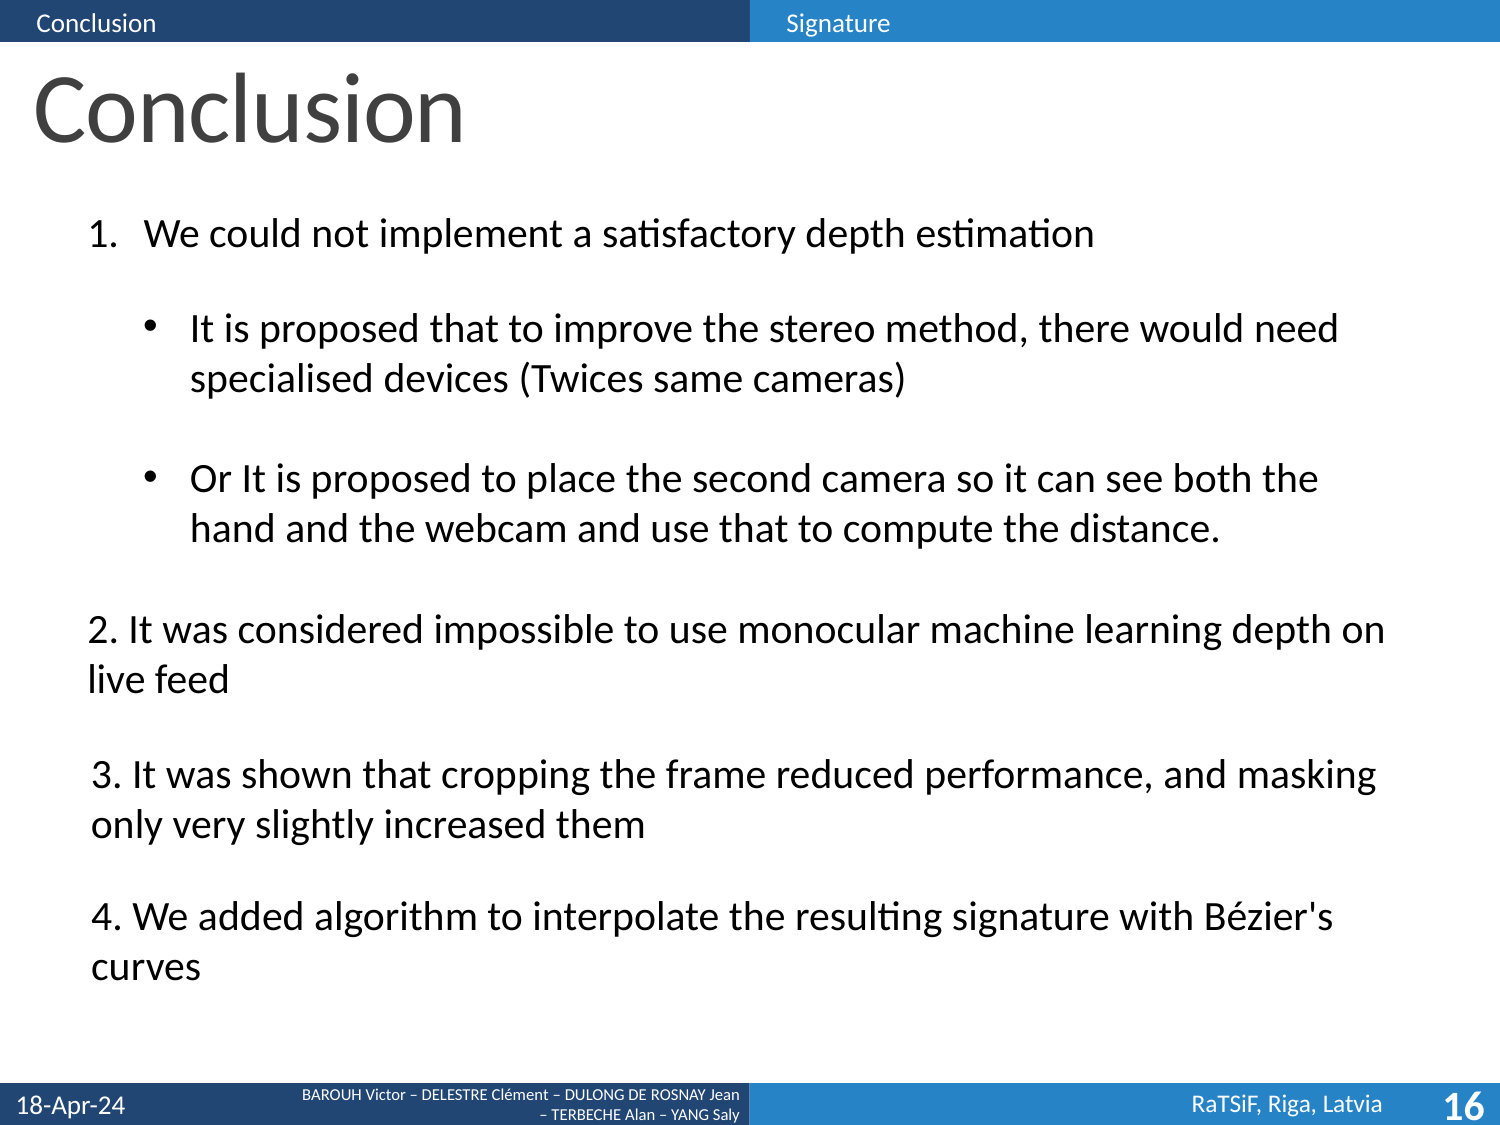

Conclusion
Signature
# Conclusion
We could not implement a satisfactory depth estimation
It is proposed that to improve the stereo method, there would need specialised devices (Twices same cameras)

Or It is proposed to place the second camera so it can see both the hand and the webcam and use that to compute the distance.

2. It was considered impossible to use monocular machine learning depth on live feed
3. It was shown that cropping the frame reduced performance, and masking only very slightly increased them
4. We added algorithm to interpolate the resulting signature with Bézier's curves
18-Apr-24
16
BAROUH Victor – DELESTRE Clément – DULONG DE ROSNAY Jean – TERBECHE Alan – YANG Saly​